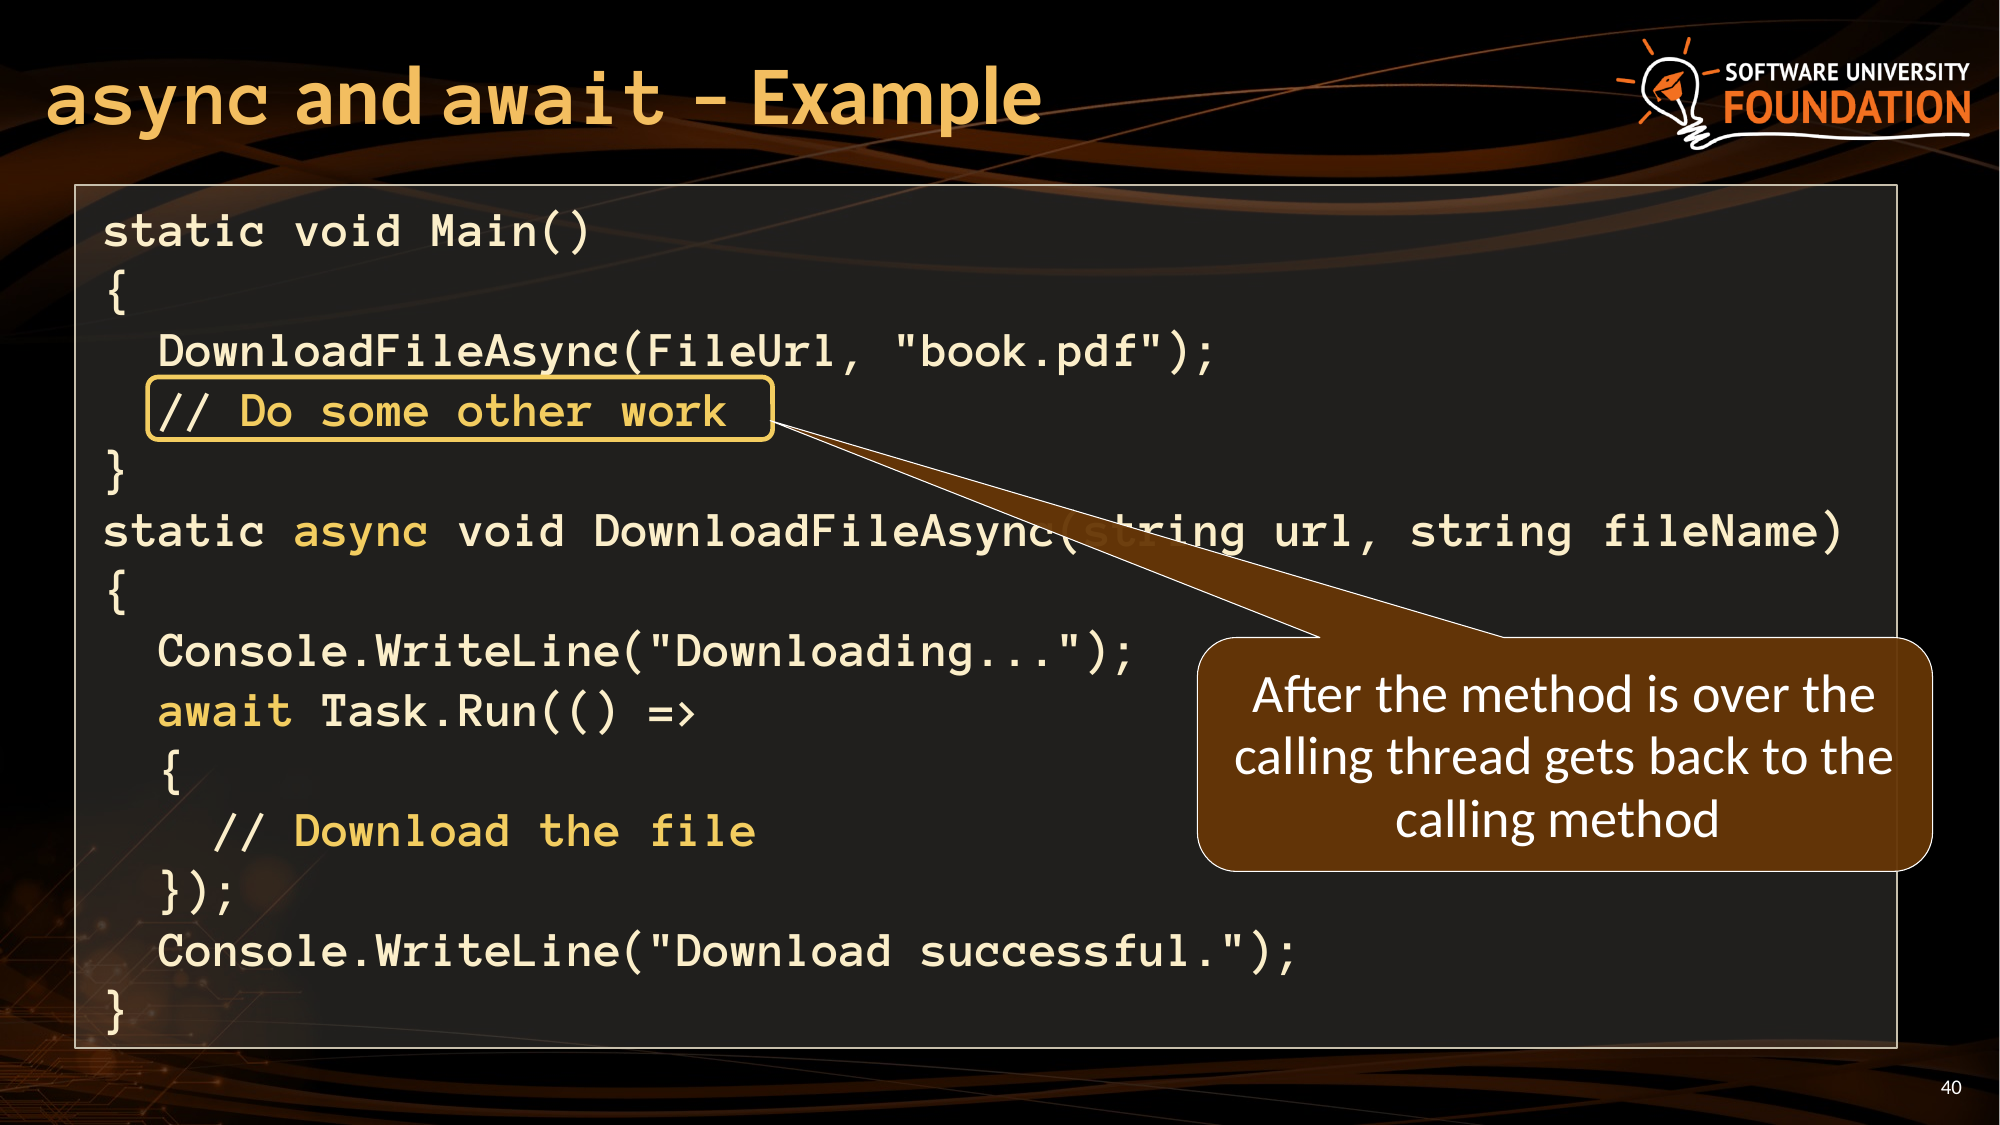

# async and await – Example
static void Main()
{
  DownloadFileAsync(FileUrl, "book.pdf");
  // Do some other work
}
static async void DownloadFileAsync(string url, string fileName)
{
  Console.WriteLine("Downloading...");
  await Task.Run(() =>
  {
    // Download the file
  });
  Console.WriteLine("Download successful.");
}

After the method is over the calling thread gets back to the calling method
40